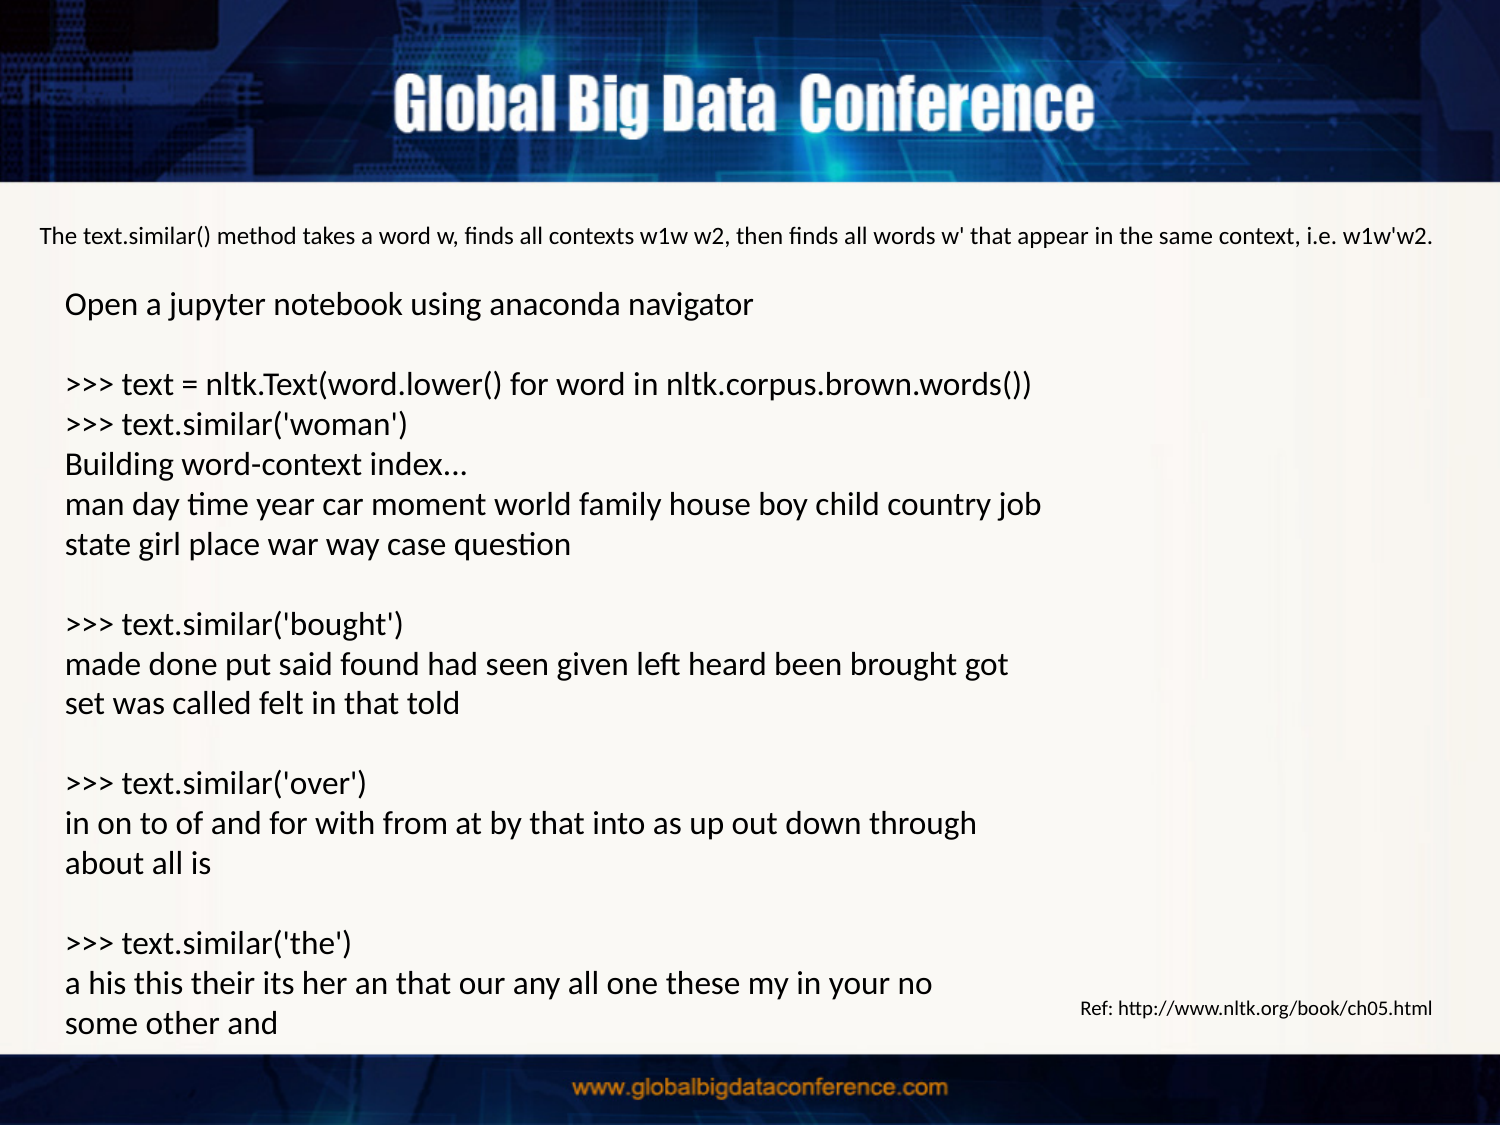

The text.similar() method takes a word w, finds all contexts w1w w2, then finds all words w' that appear in the same context, i.e. w1w'w2.
Open a jupyter notebook using anaconda navigator

>>> text = nltk.Text(word.lower() for word in nltk.corpus.brown.words())
>>> text.similar('woman')
Building word-context index...
man day time year car moment world family house boy child country job
state girl place war way case question

>>> text.similar('bought')
made done put said found had seen given left heard been brought got
set was called felt in that told

>>> text.similar('over')
in on to of and for with from at by that into as up out down through
about all is

>>> text.similar('the')
a his this their its her an that our any all one these my in your no
some other and
Ref: http://www.nltk.org/book/ch05.html